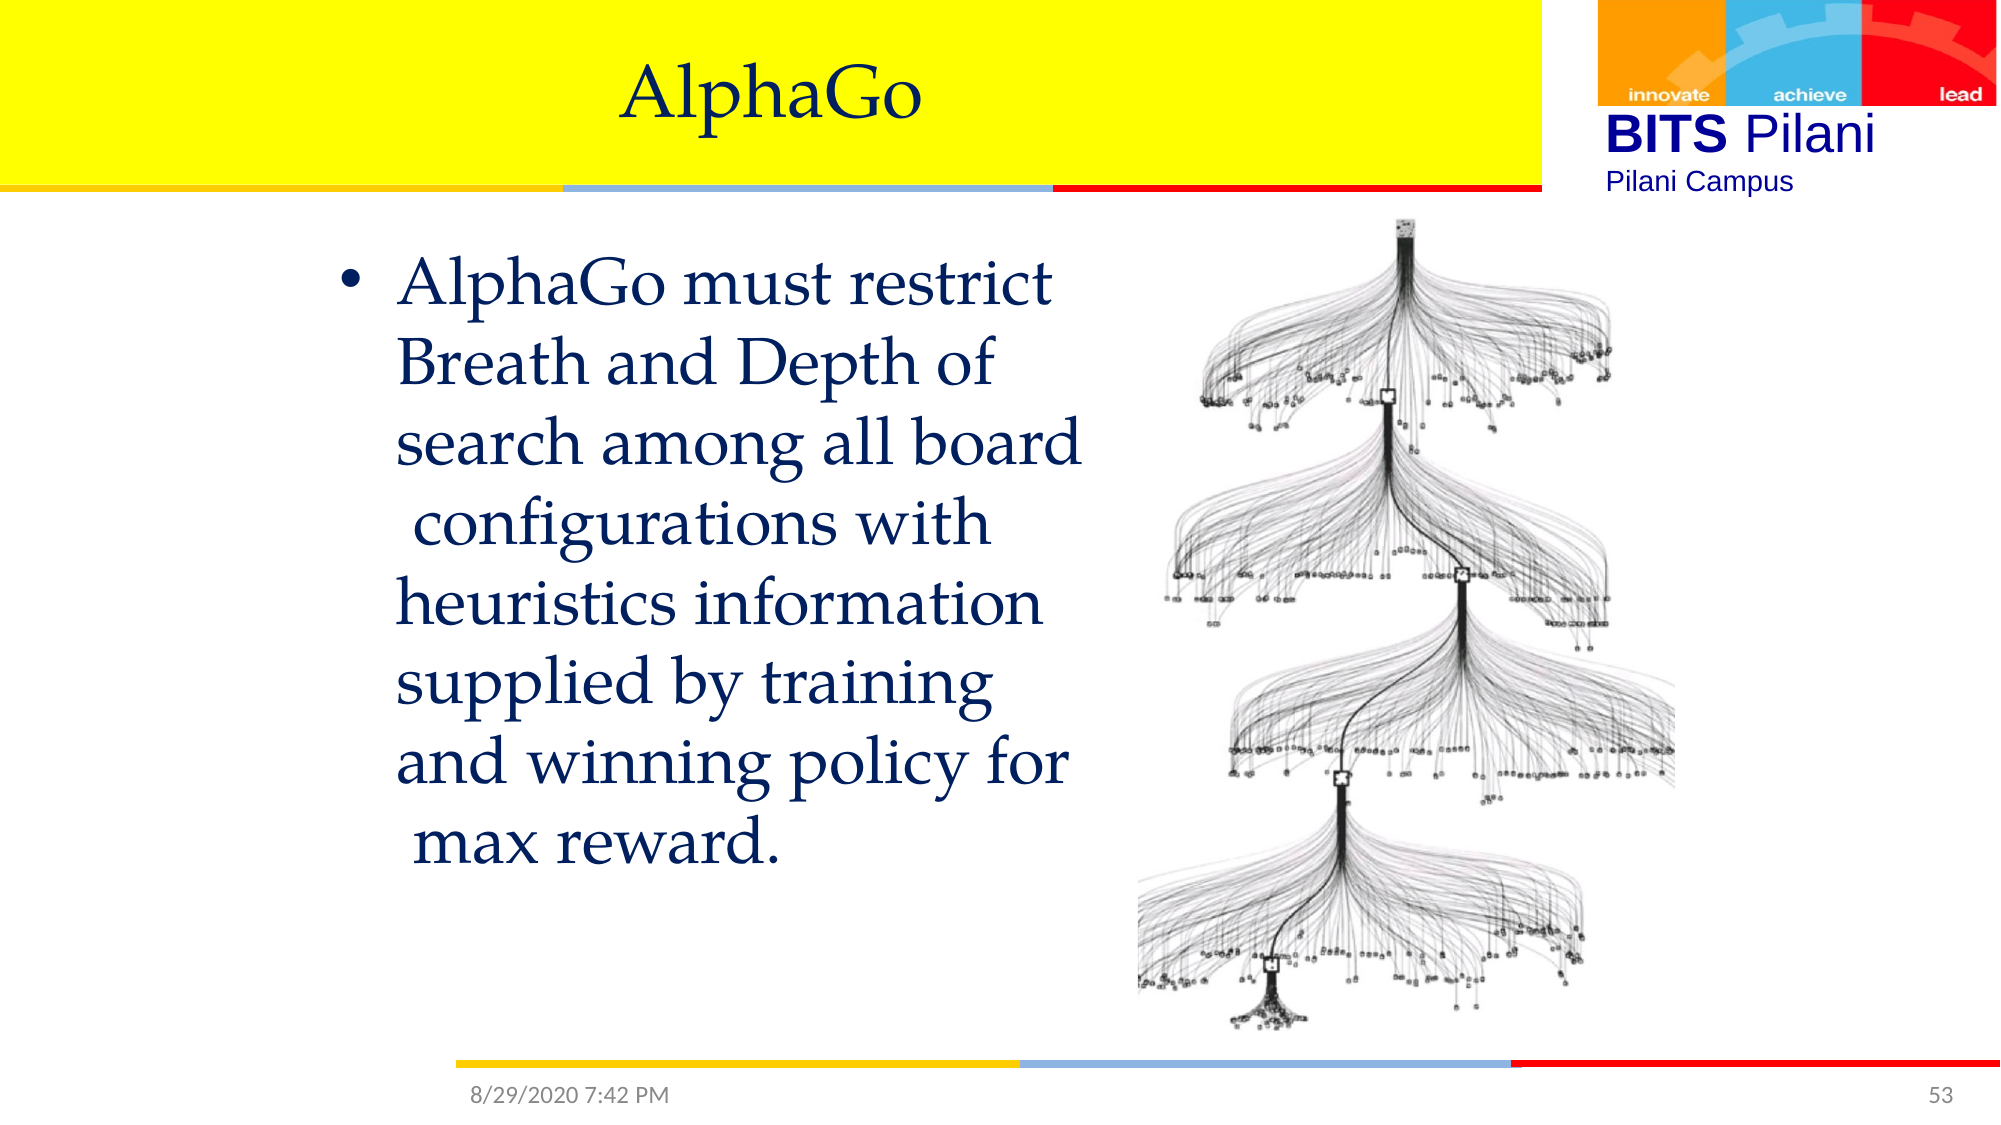

# AlphaGo
BITS Pilani
Pilani Campus

AlphaGo must restrict  Breath and Depth of  search among all board  configurations with  heuristics information  supplied by training  and winning policy for  max reward.

8/29/2020 7:42 PM
53